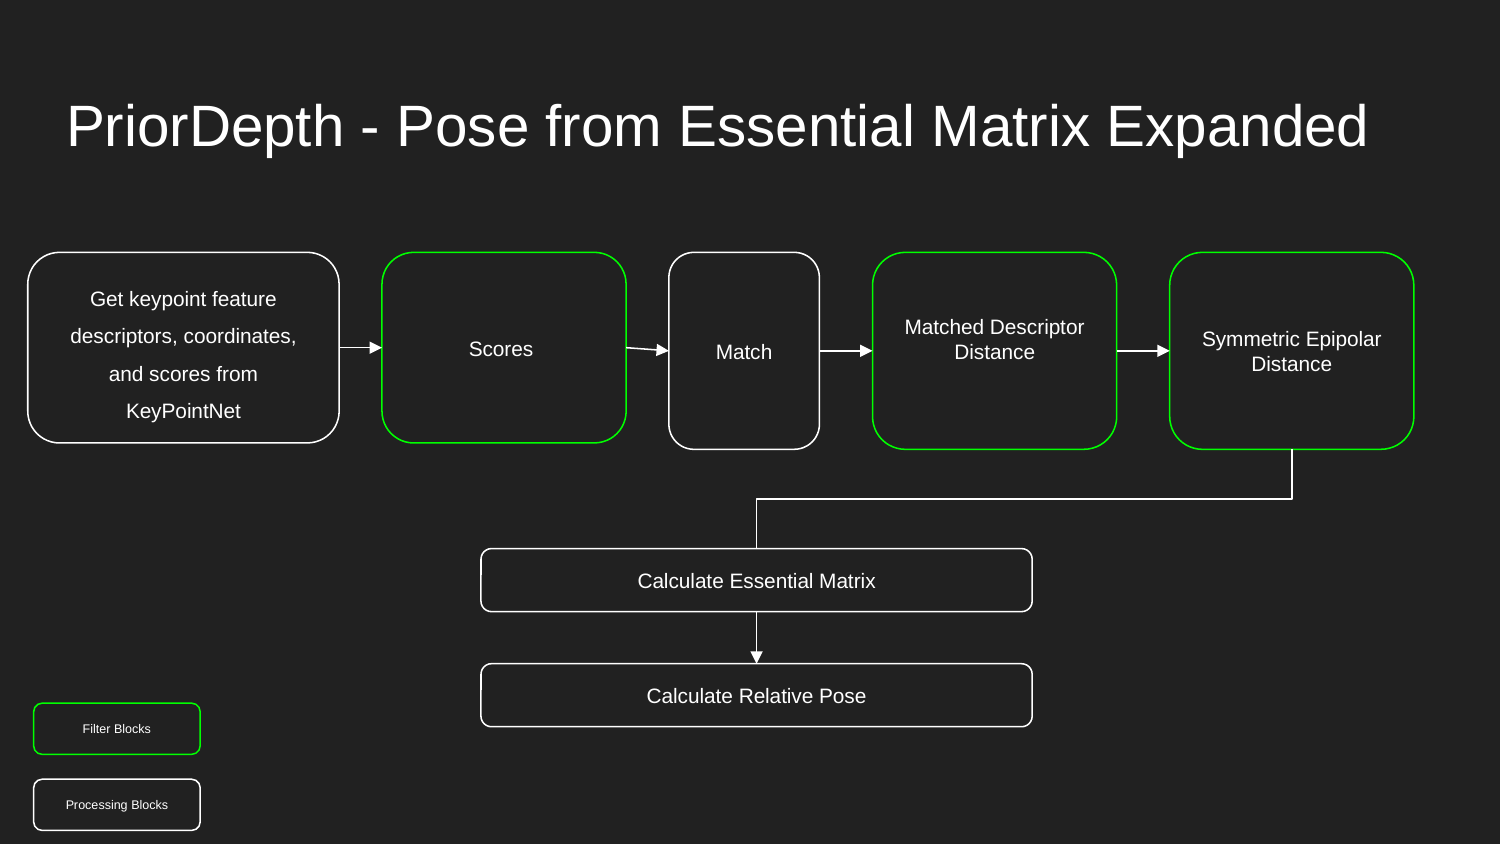

# PriorDepth - Pose from Essential Matrix Expanded
Get keypoint feature descriptors, coordinates, and scores from KeyPointNet
Scores
Match
Matched Descriptor Distance

Symmetric Epipolar Distance
Calculate Essential Matrix
Calculate Relative Pose
Filter Blocks
Processing Blocks